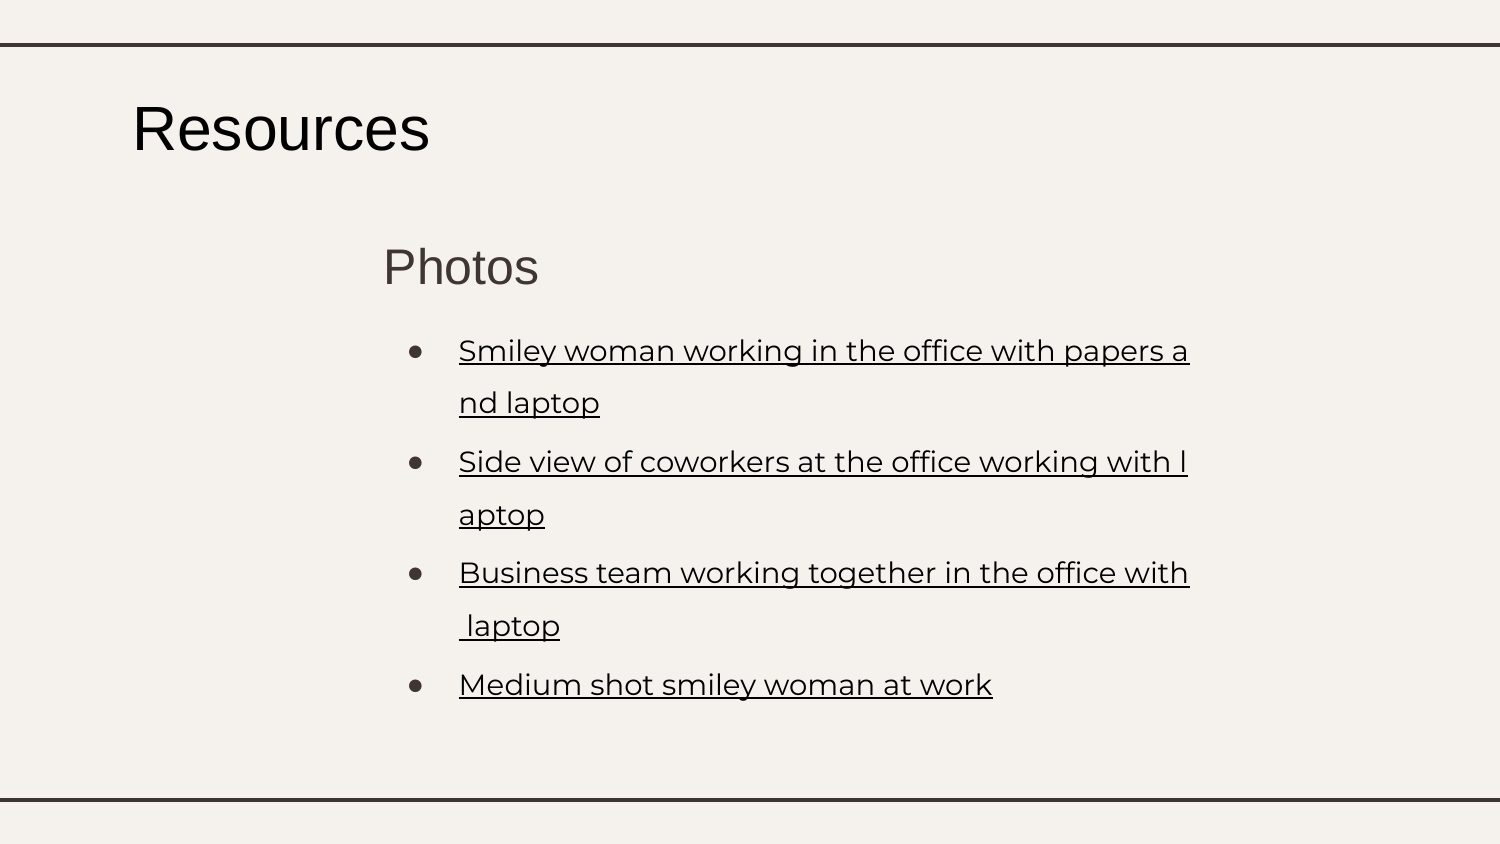

# Resources
Photos
Smiley woman working in the office with papers and laptop
Side view of coworkers at the office working with laptop
Business team working together in the office with laptop
Medium shot smiley woman at work